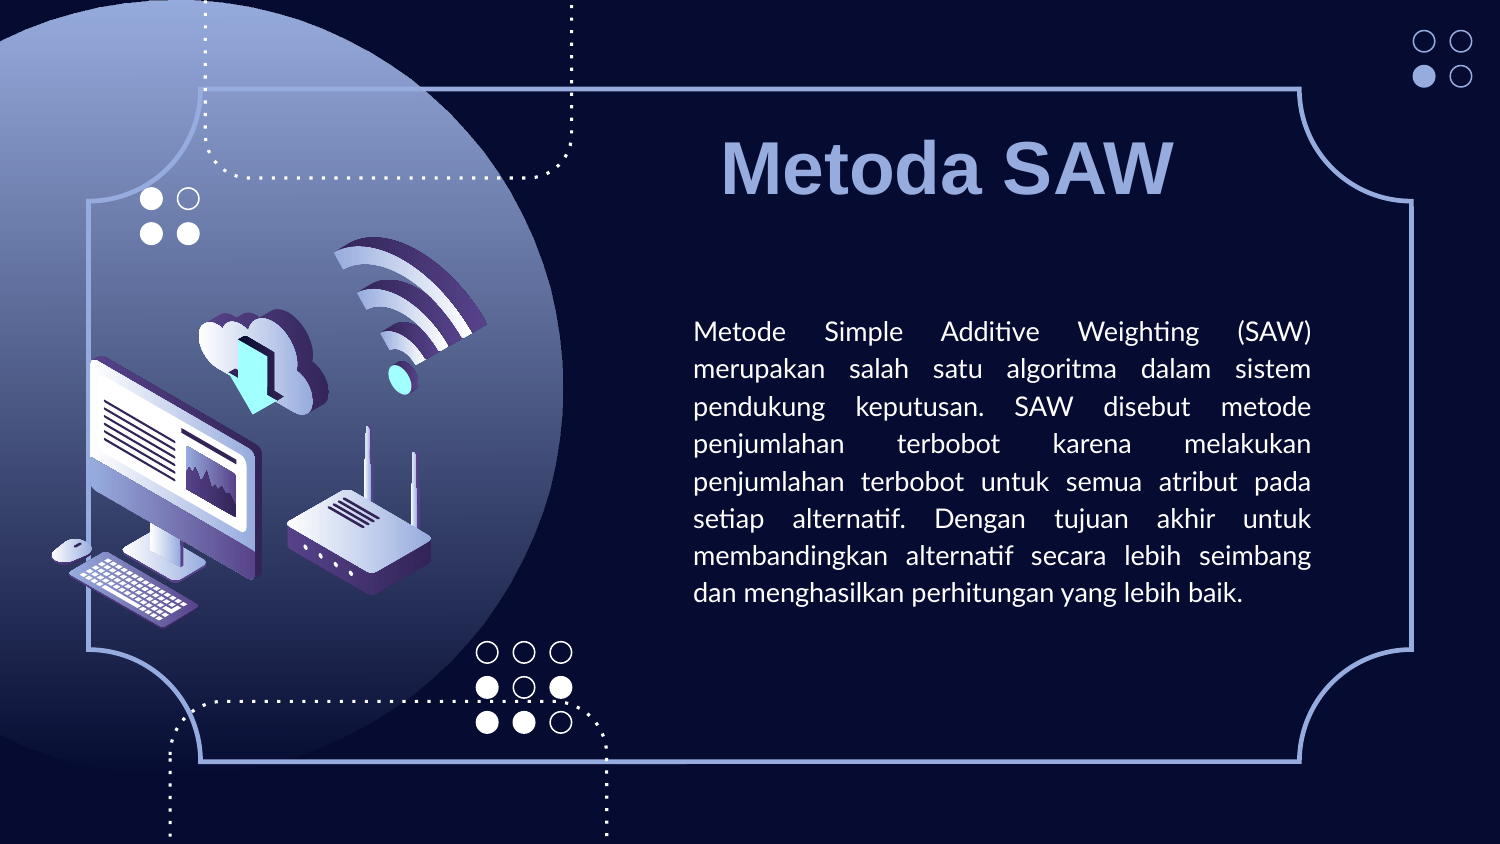

# Metoda SAW
Metode Simple Additive Weighting (SAW) merupakan salah satu algoritma dalam sistem pendukung keputusan. SAW disebut metode penjumlahan terbobot karena melakukan penjumlahan terbobot untuk semua atribut pada setiap alternatif. Dengan tujuan akhir untuk membandingkan alternatif secara lebih seimbang dan menghasilkan perhitungan yang lebih baik.